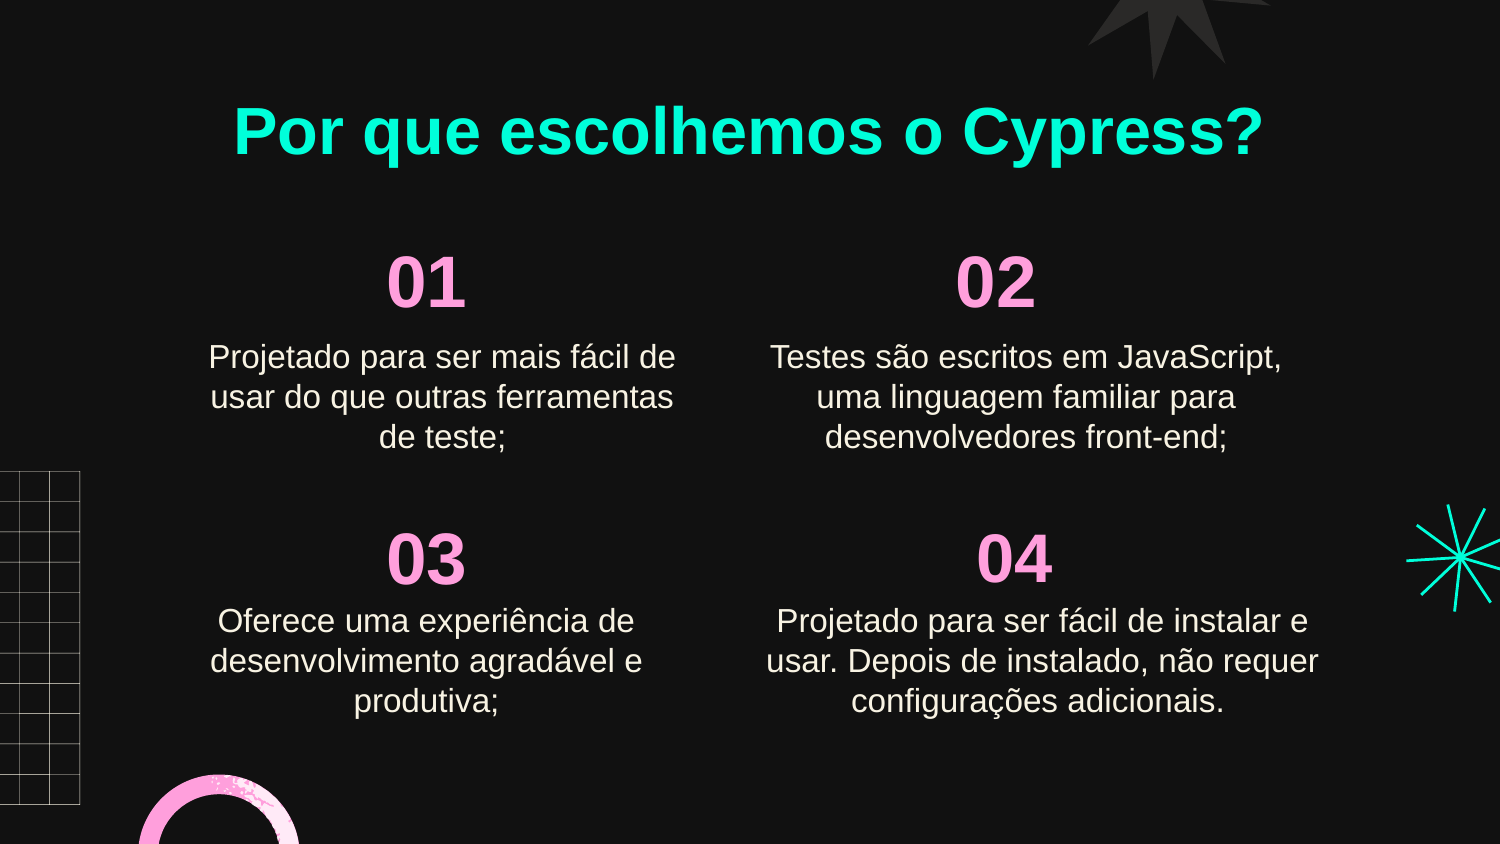

# Por que escolhemos o Cypress?
01
02
Projetado para ser mais fácil de usar do que outras ferramentas de teste;
Testes são escritos em JavaScript, uma linguagem familiar para desenvolvedores front-end;
03
04
Oferece uma experiência de desenvolvimento agradável e produtiva;
Projetado para ser fácil de instalar e usar. Depois de instalado, não requer configurações adicionais.